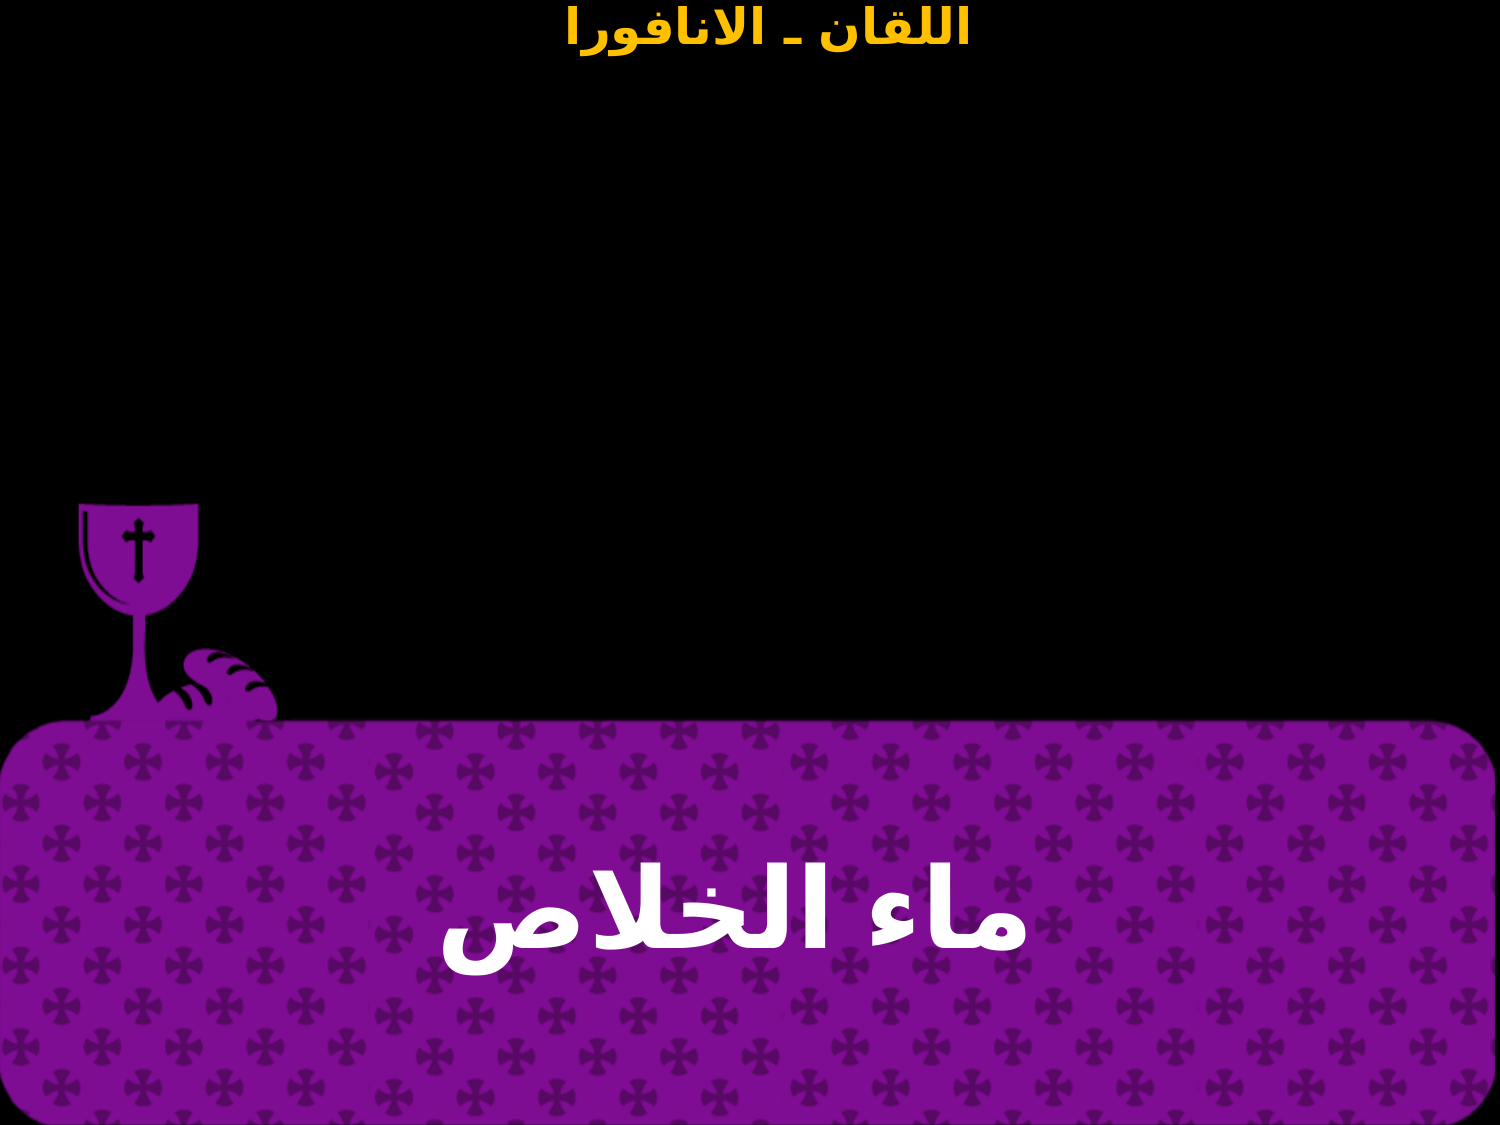

| ماء الخلاص |
| --- |